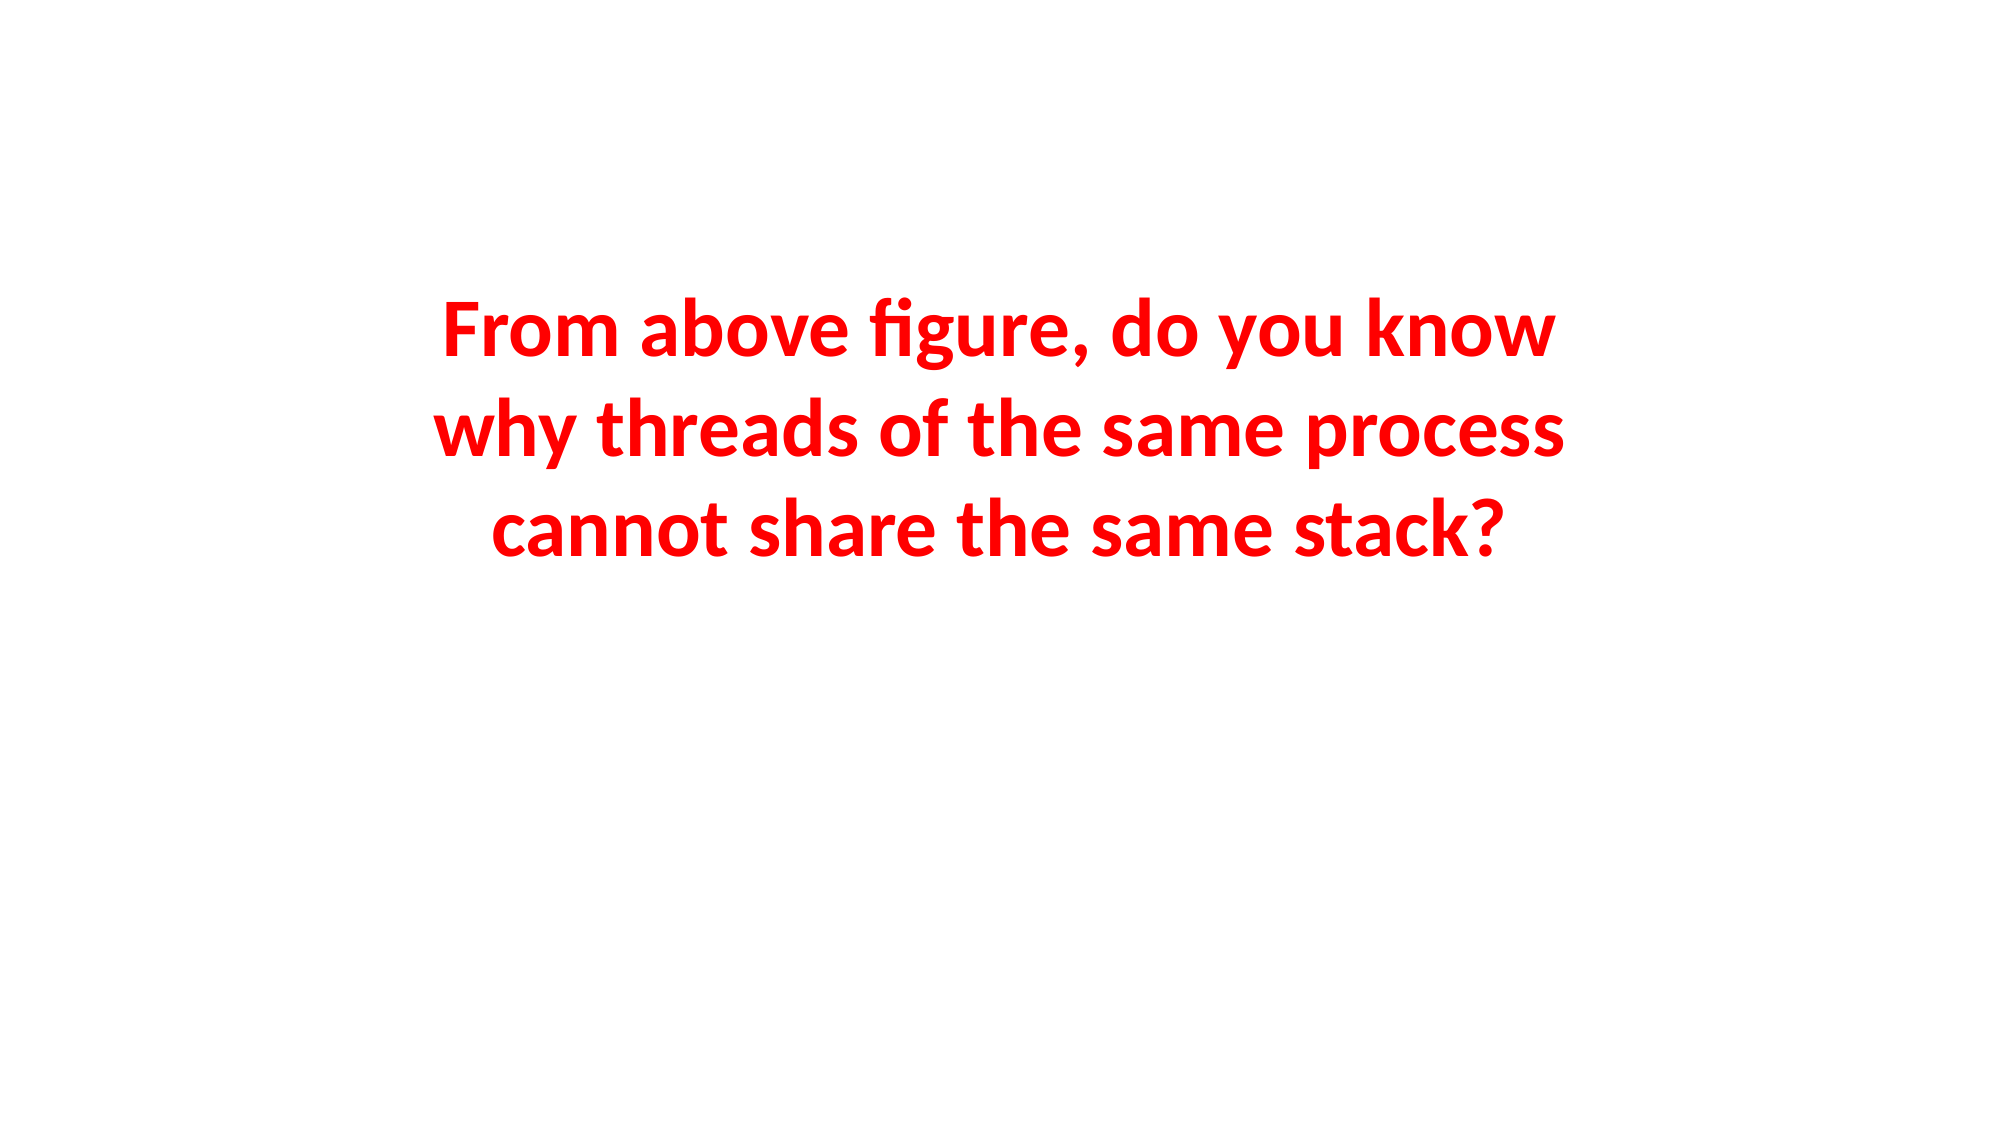

# From above figure, do you know why threads of the same process cannot share the same stack?